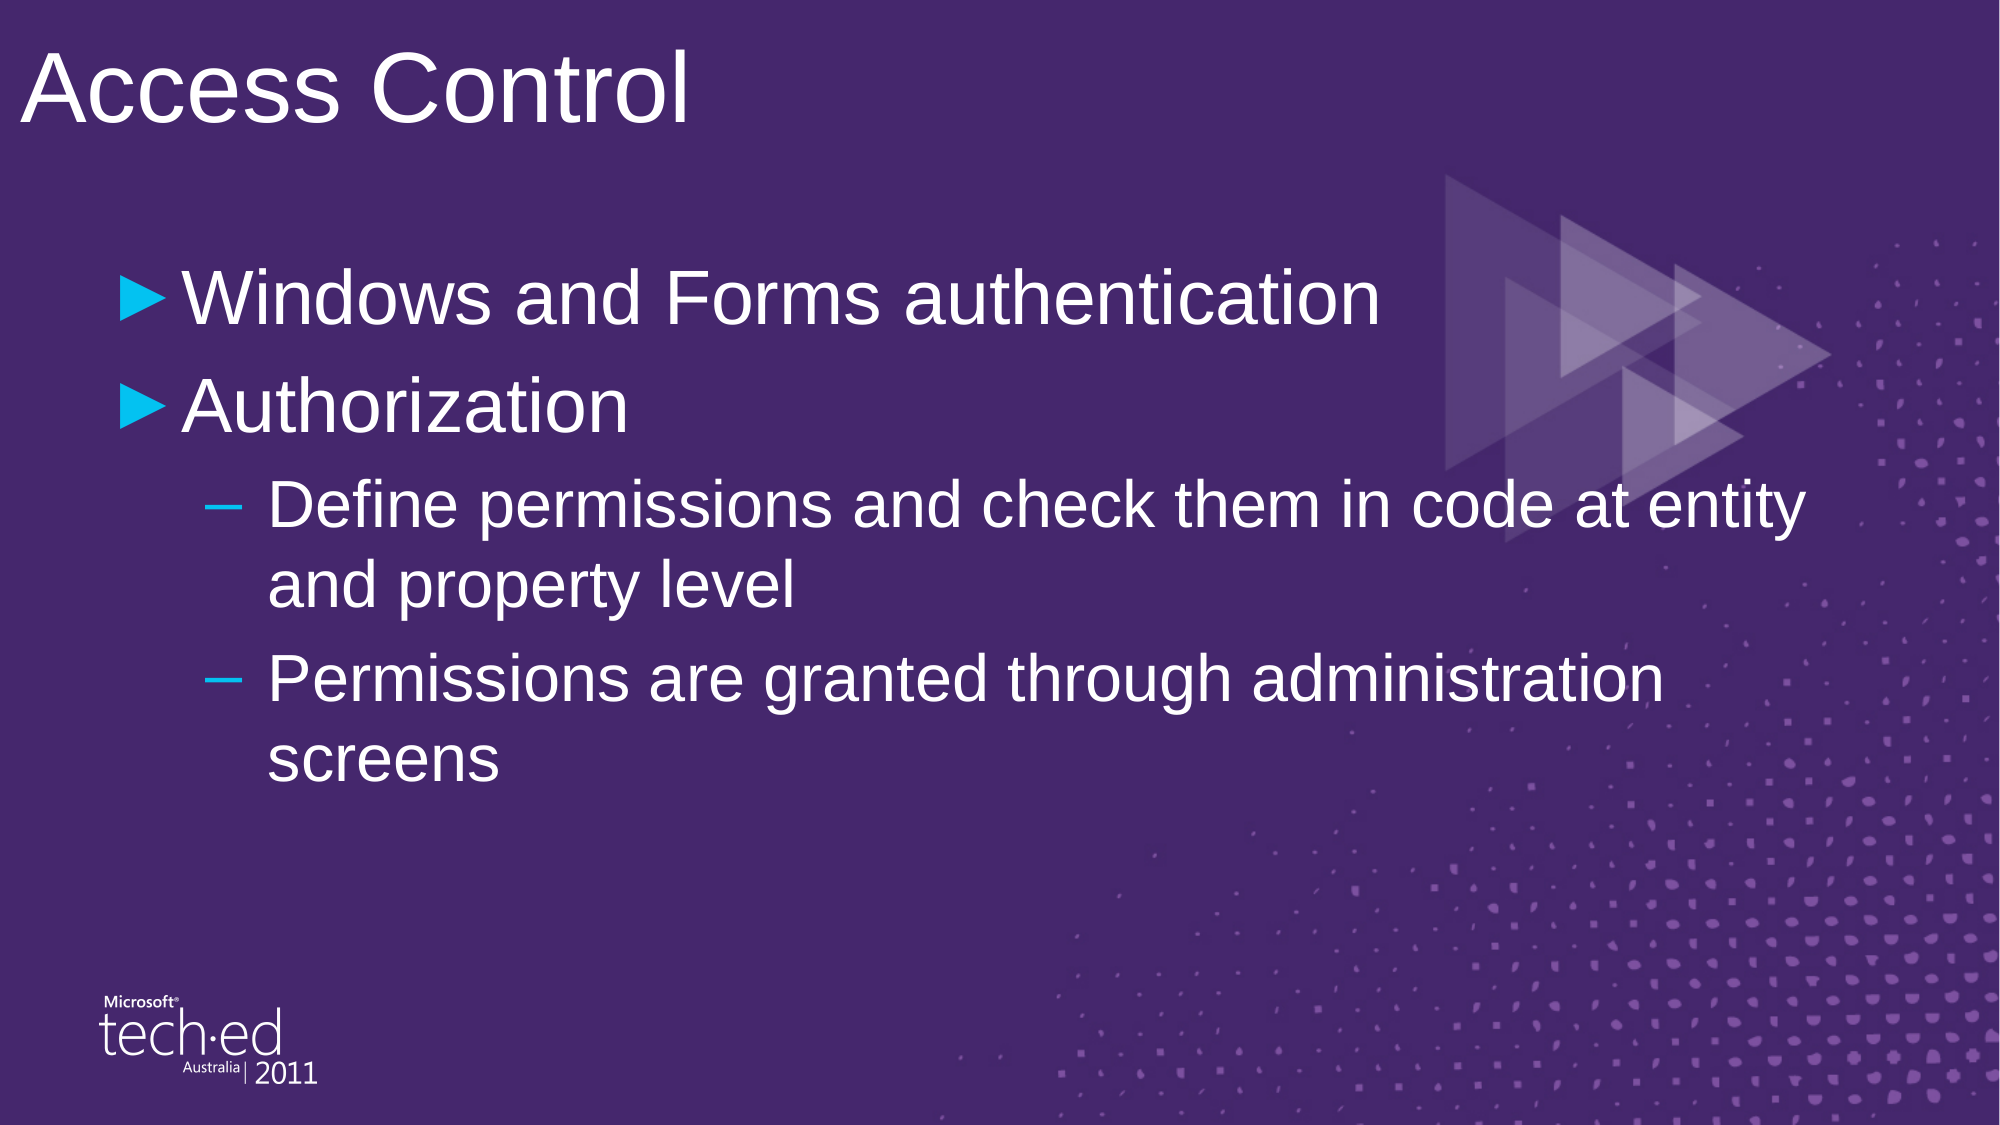

# Access Control
Windows and Forms authentication
Authorization
Define permissions and check them in code at entity and property level
Permissions are granted through administration screens